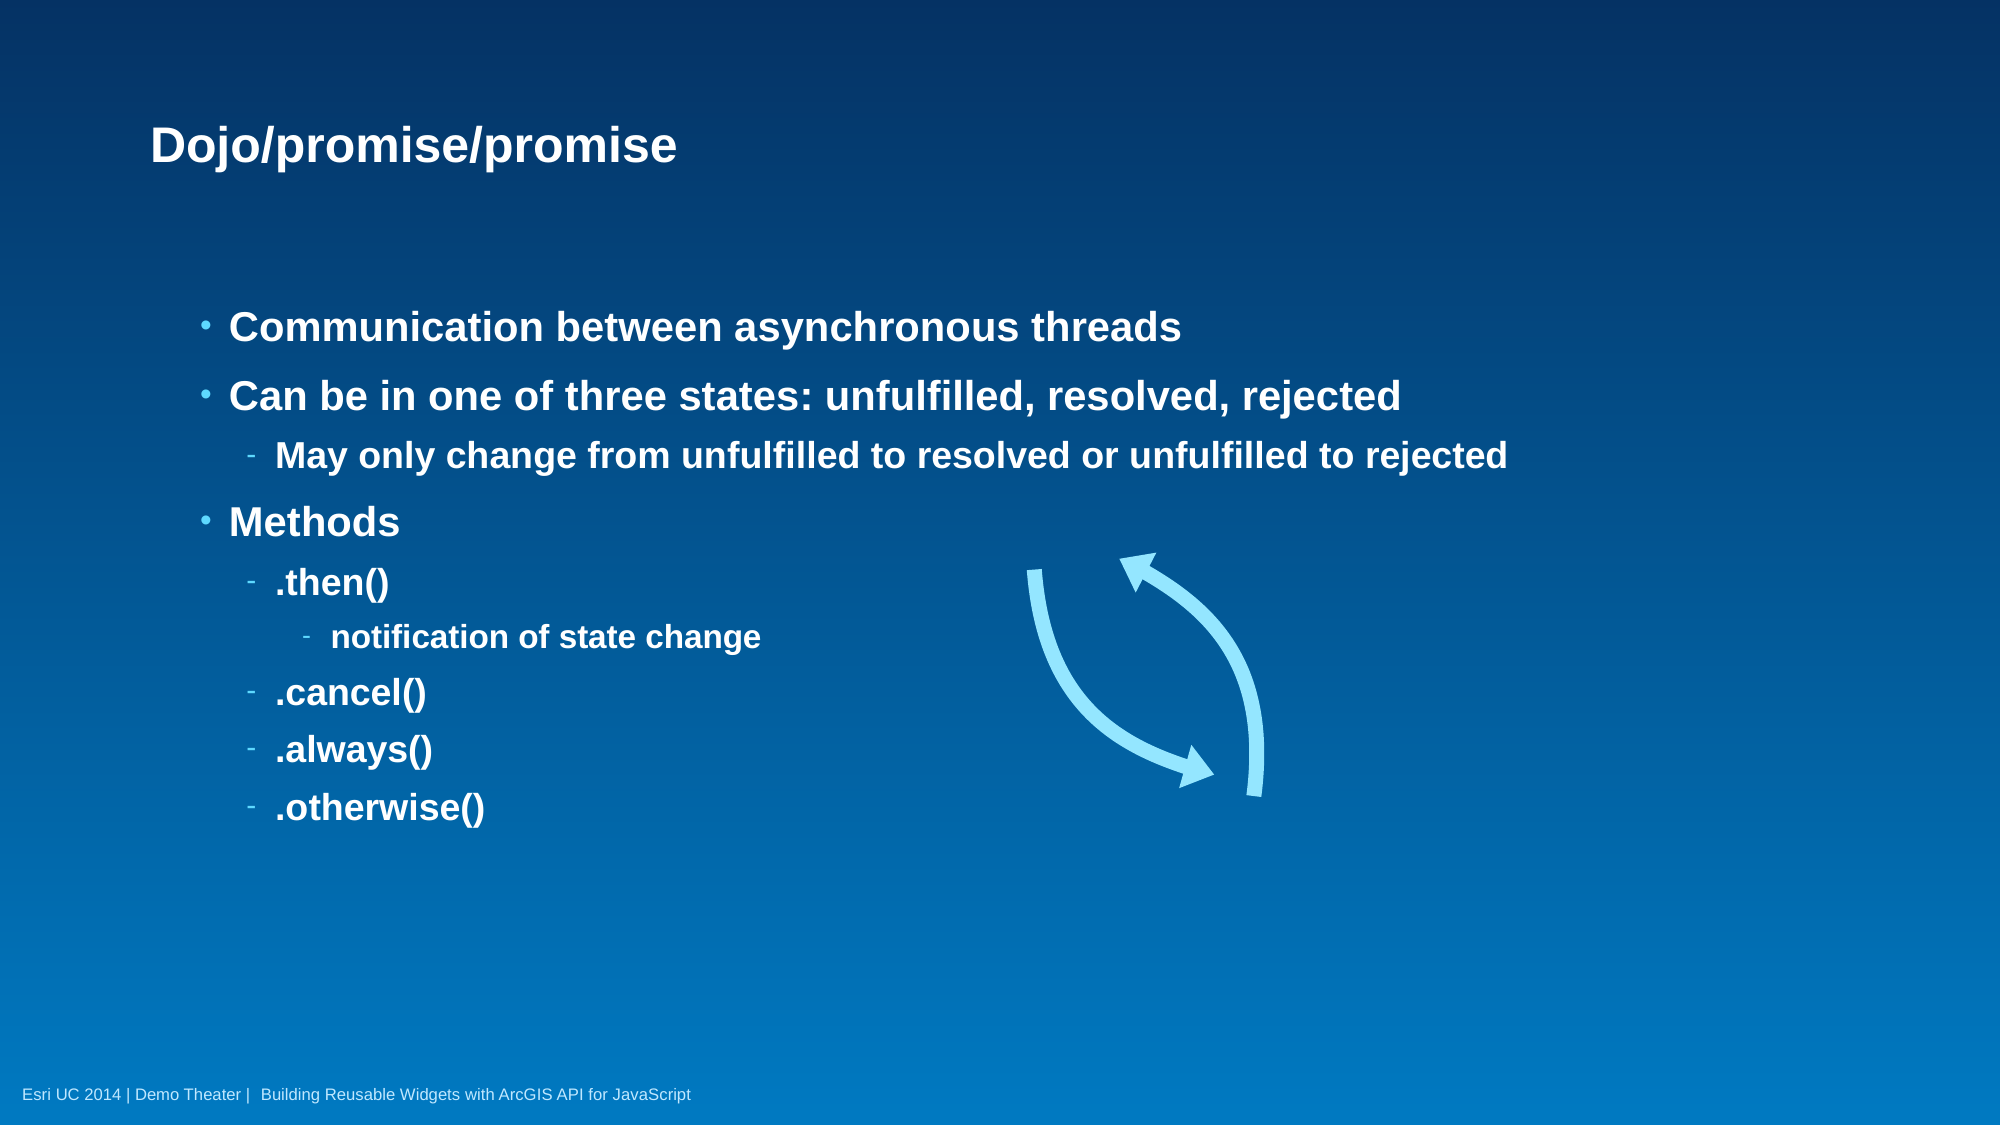

# Dojo/promise/promise

Communication between asynchronous threads
Can be in one of three states: unfulfilled, resolved, rejected
May only change from unfulfilled to resolved or unfulfilled to rejected
Methods
.then()
notification of state change
.cancel()
.always()
.otherwise()

Building Reusable Widgets with ArcGIS API for JavaScript